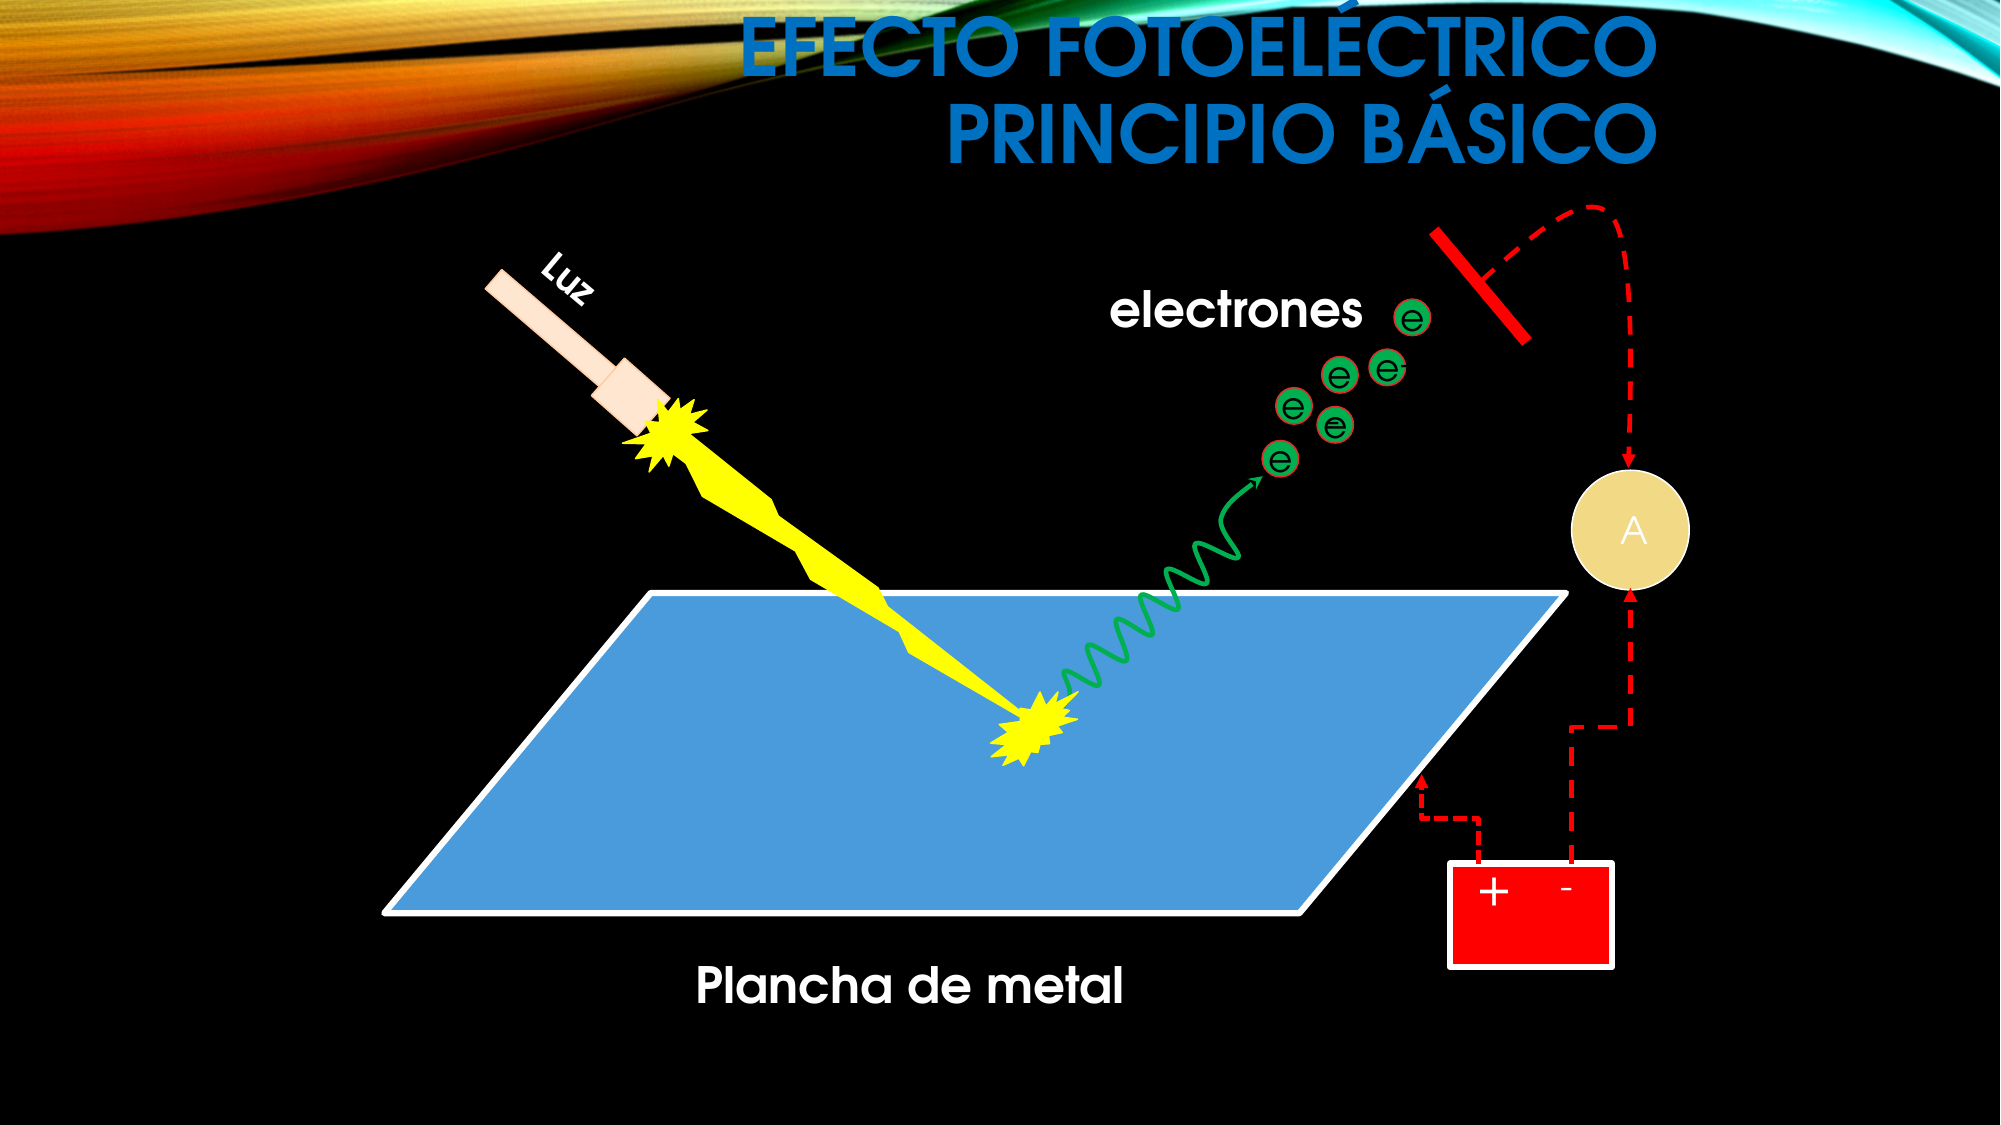

# Efecto Fotoeléctrico Principio Básico

A
+
-

electrones
e-

e-

e-

e-

e-

e-

Luz

Plancha de metal